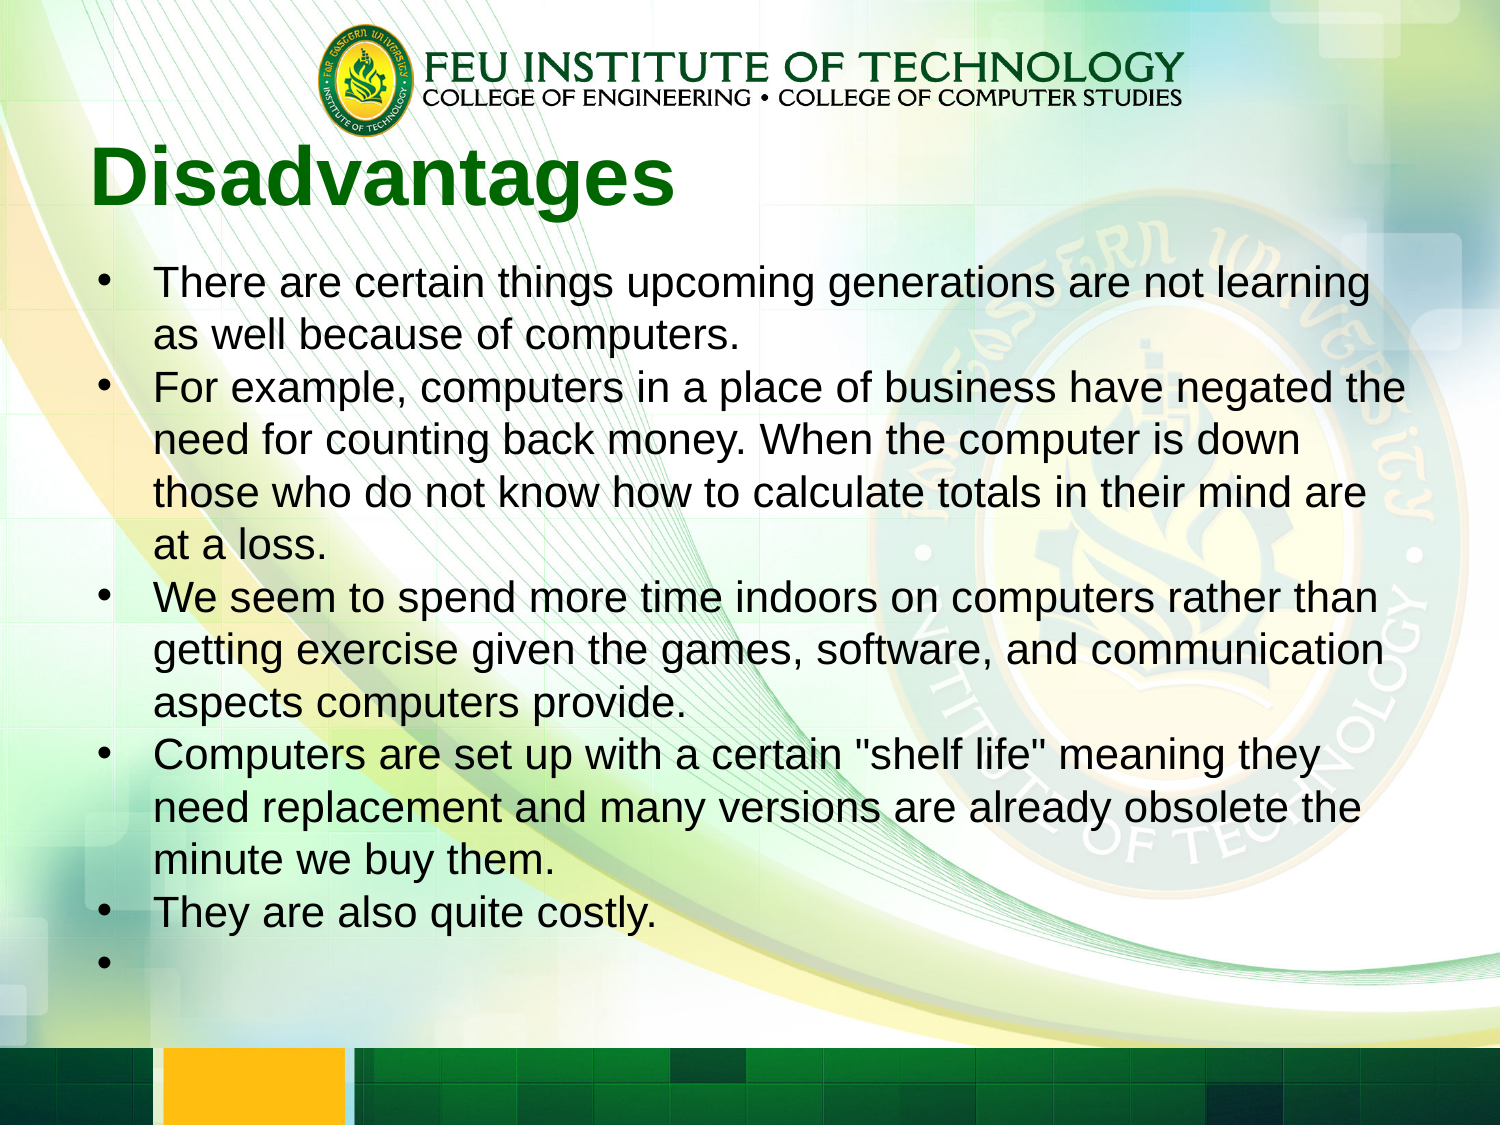

Disadvantages
There are certain things upcoming generations are not learning as well because of computers.
For example, computers in a place of business have negated the need for counting back money. When the computer is down those who do not know how to calculate totals in their mind are at a loss.
We seem to spend more time indoors on computers rather than getting exercise given the games, software, and communication aspects computers provide.
Computers are set up with a certain "shelf life" meaning they need replacement and many versions are already obsolete the minute we buy them.
They are also quite costly.